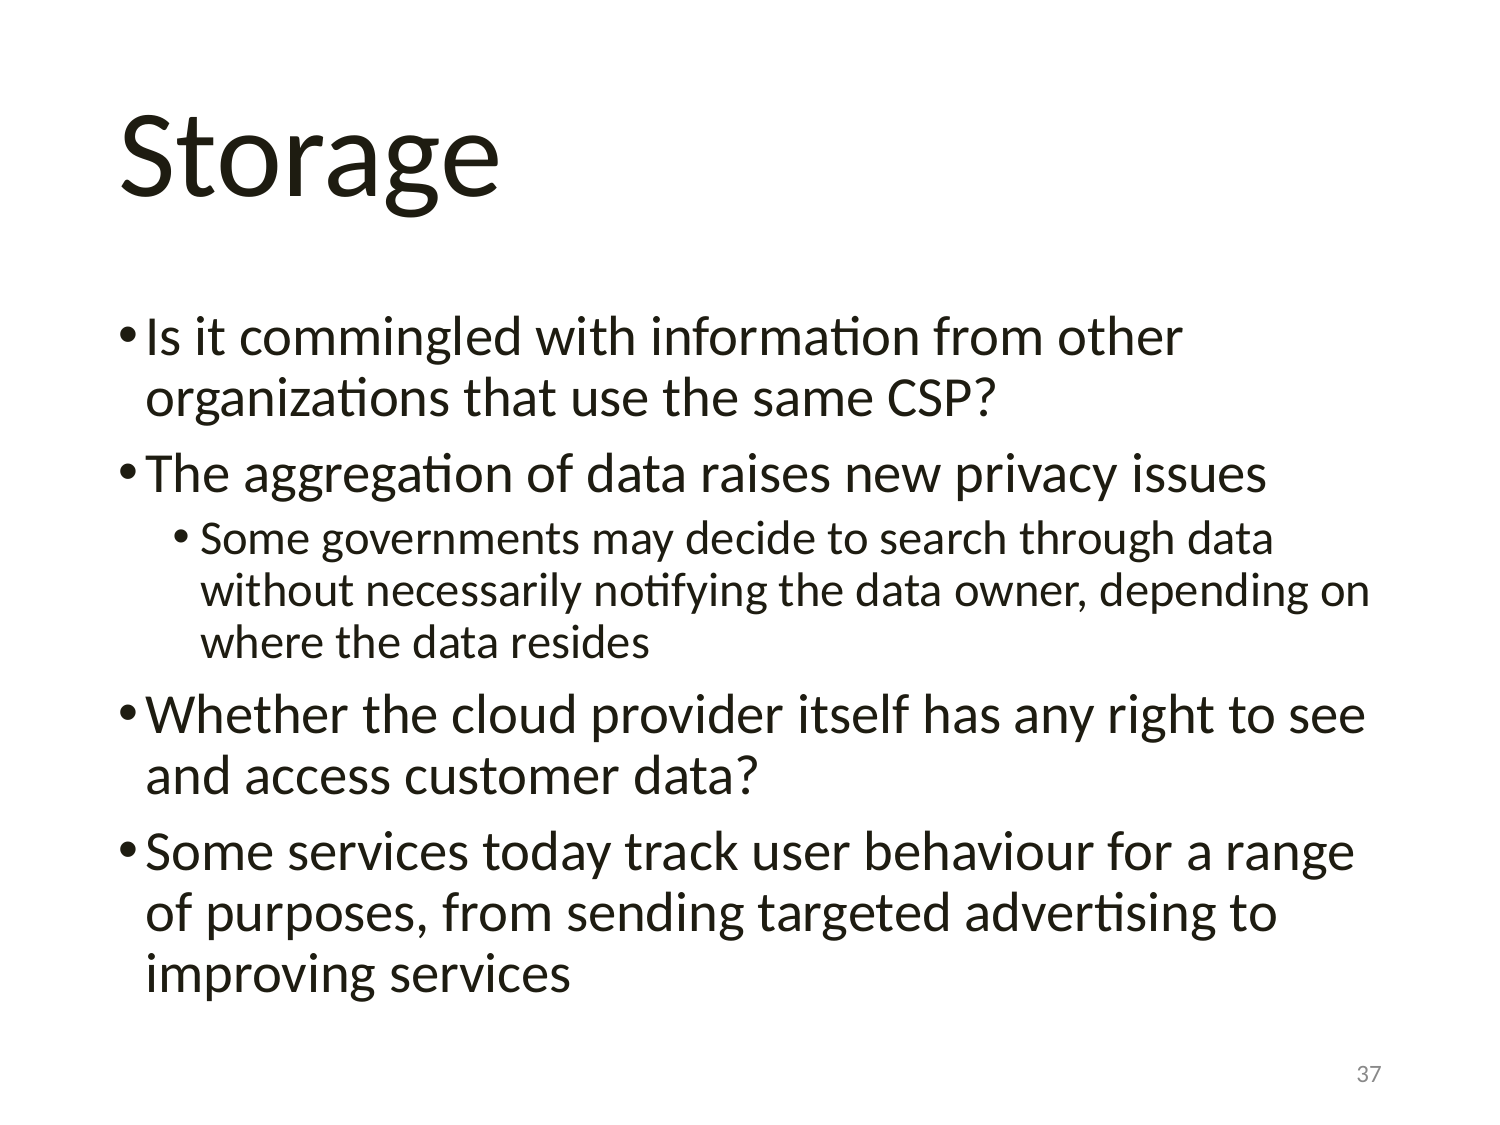

# Storage
Is it commingled with information from other organizations that use the same CSP?
The aggregation of data raises new privacy issues
Some governments may decide to search through data without necessarily notifying the data owner, depending on where the data resides
Whether the cloud provider itself has any right to see and access customer data?
Some services today track user behaviour for a range of purposes, from sending targeted advertising to improving services

37